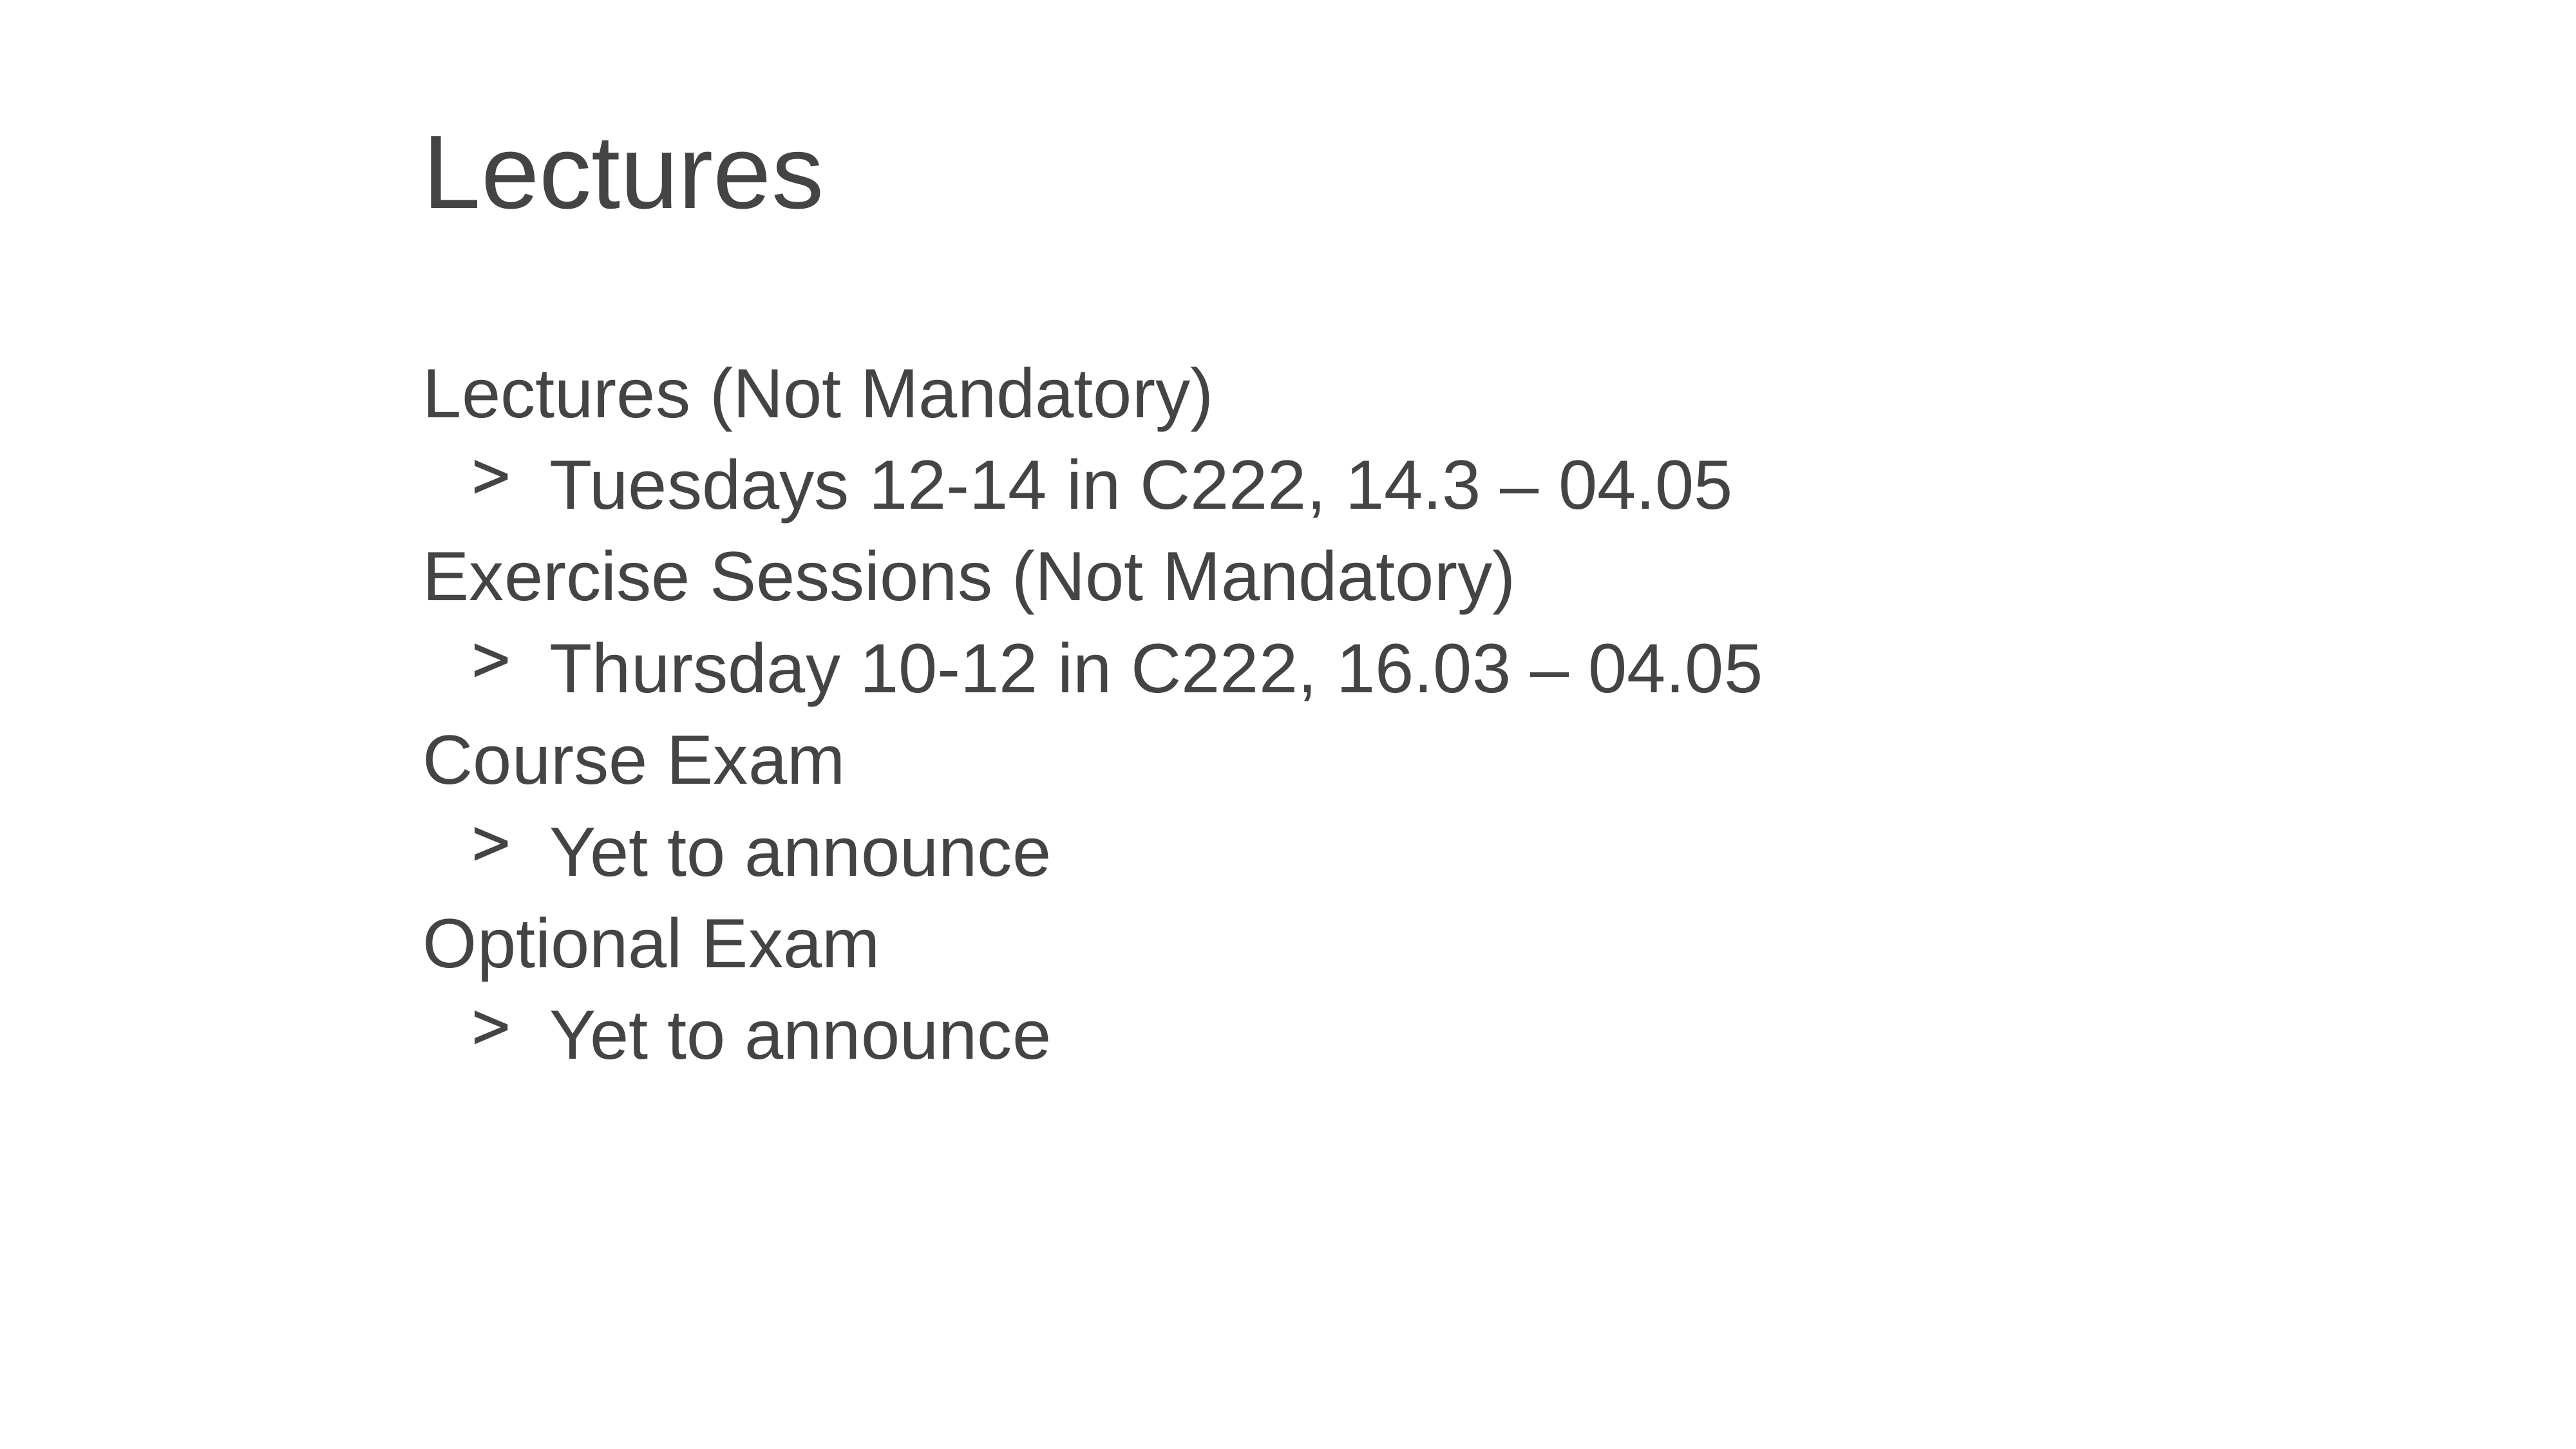

# Lectures
Lectures (Not Mandatory)
Tuesdays 12-14 in C222, 14.3 – 04.05
Exercise Sessions (Not Mandatory)
Thursday 10-12 in C222, 16.03 – 04.05
Course Exam
Yet to announce
Optional Exam
Yet to announce